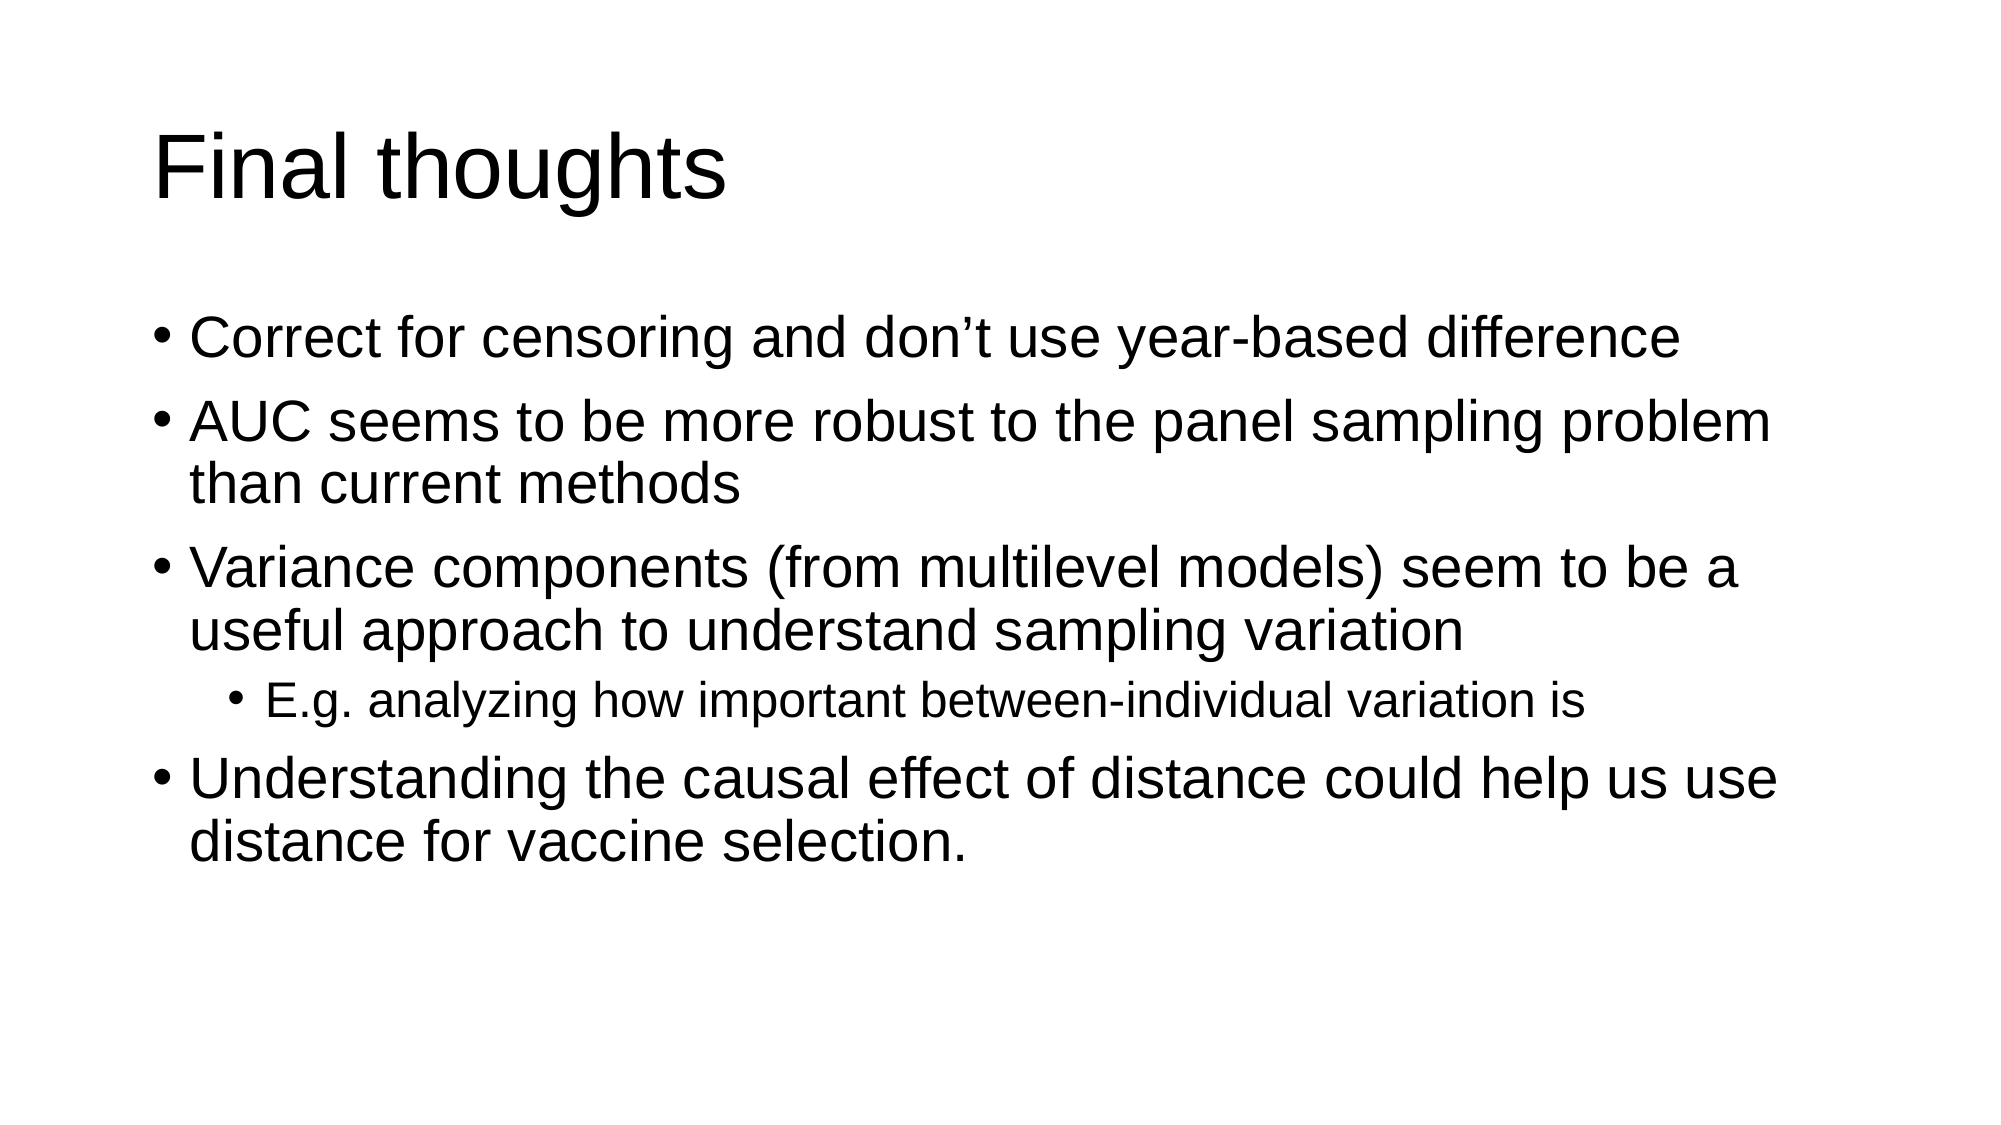

# Final thoughts
Correct for censoring and don’t use year-based difference
AUC seems to be more robust to the panel sampling problem than current methods
Variance components (from multilevel models) seem to be a useful approach to understand sampling variation
E.g. analyzing how important between-individual variation is
Understanding the causal effect of distance could help us use distance for vaccine selection.